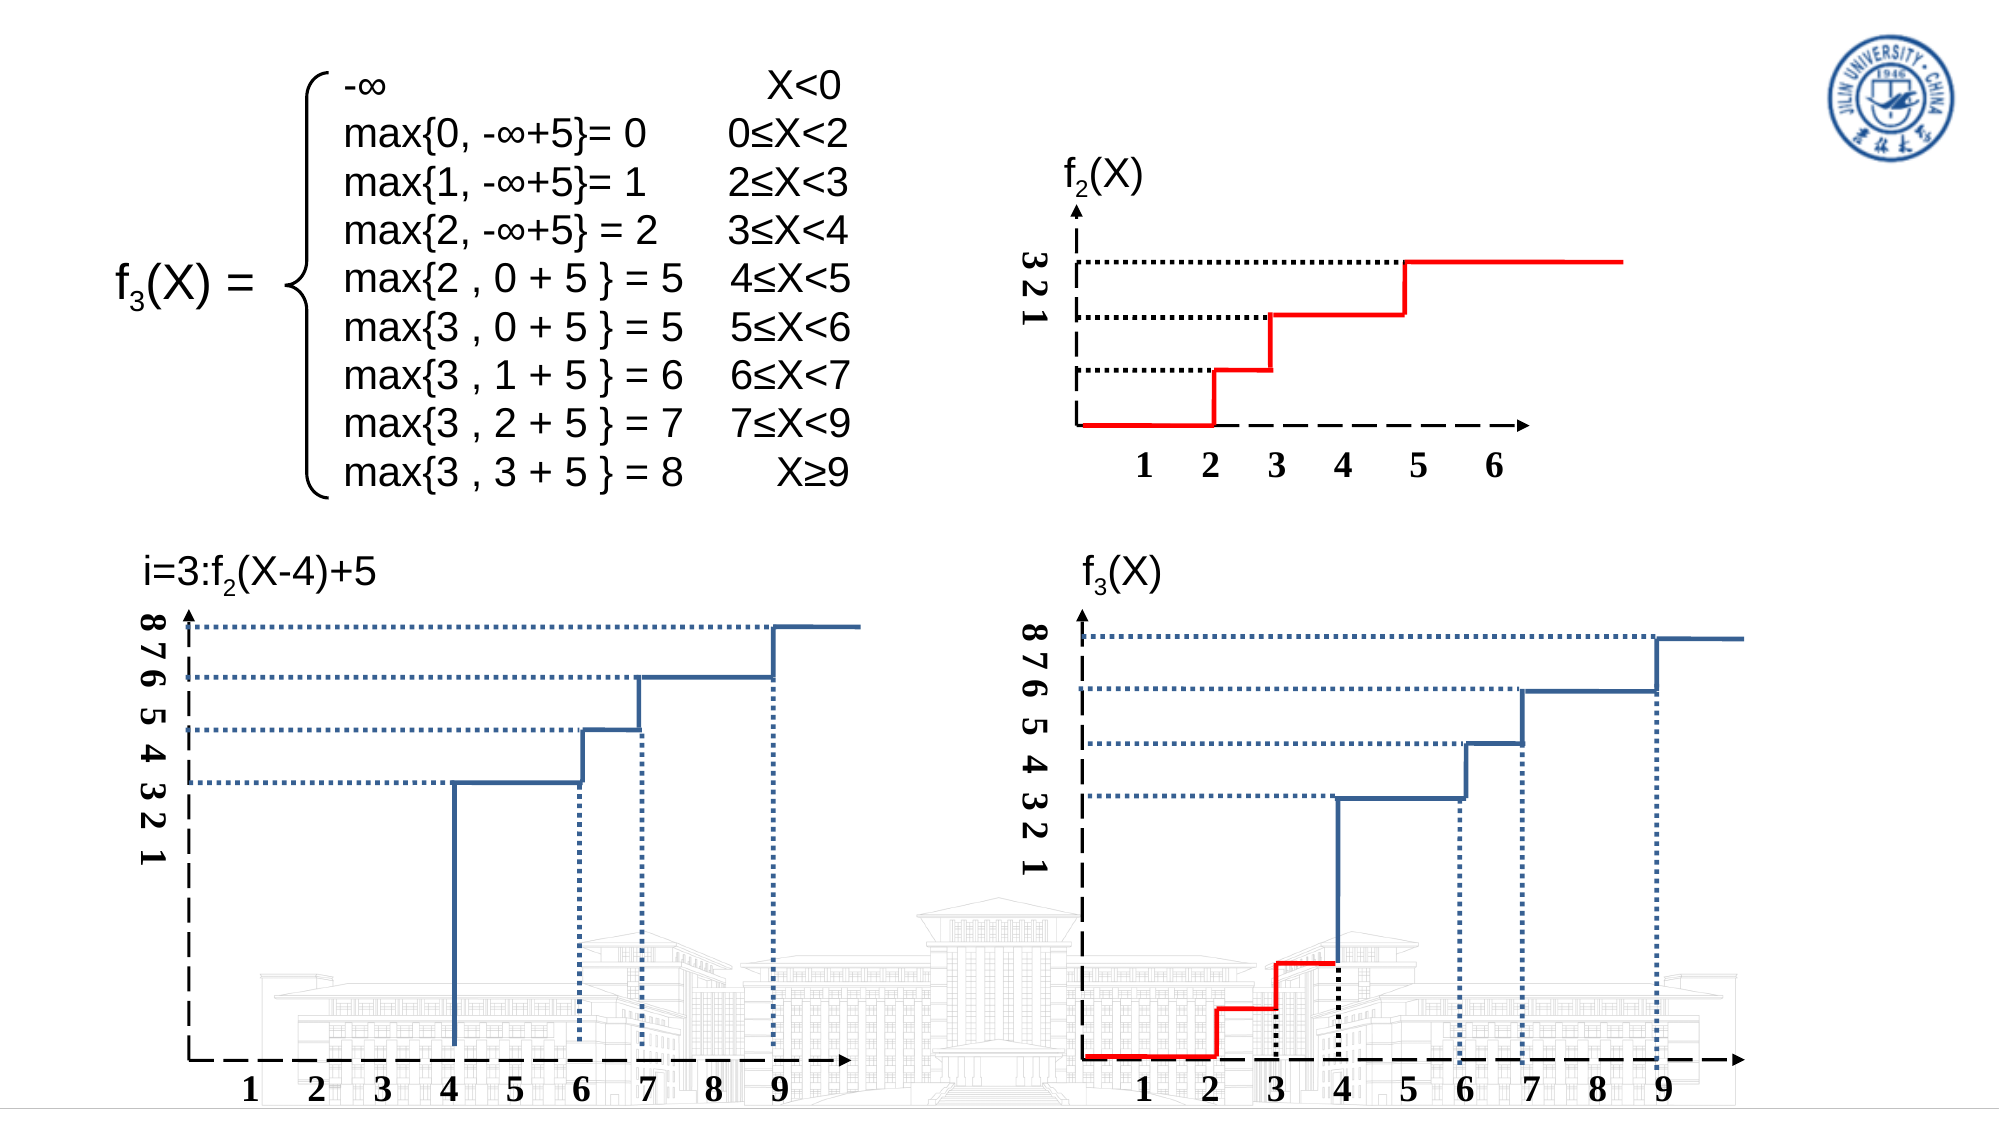

-∞                                 X<0
max{0, -∞+5}= 0       0≤X<2
max{1, -∞+5}= 1       2≤X<3
max{2, -∞+5} = 2      3≤X<4
max{2 , 0 + 5 } = 5    4≤X<5
max{3 , 0 + 5 } = 5    5≤X<6
max{3 , 1 + 5 } = 6    6≤X<7
max{3 , 2 + 5 } = 7    7≤X<9
max{3 , 3 + 5 } = 8        X≥9

f3(X) =

f2(X)

3 2 1
 1     2     3     4      5      6

f3(X)
i=3:f2(X-4)+5
 8 7 6  5  4  3 2  1

 1     2     3     4     5     6     7     8     9
 8 7 6  5  4  3 2  1

 1     2     3     4     5    6     7     8     9

48